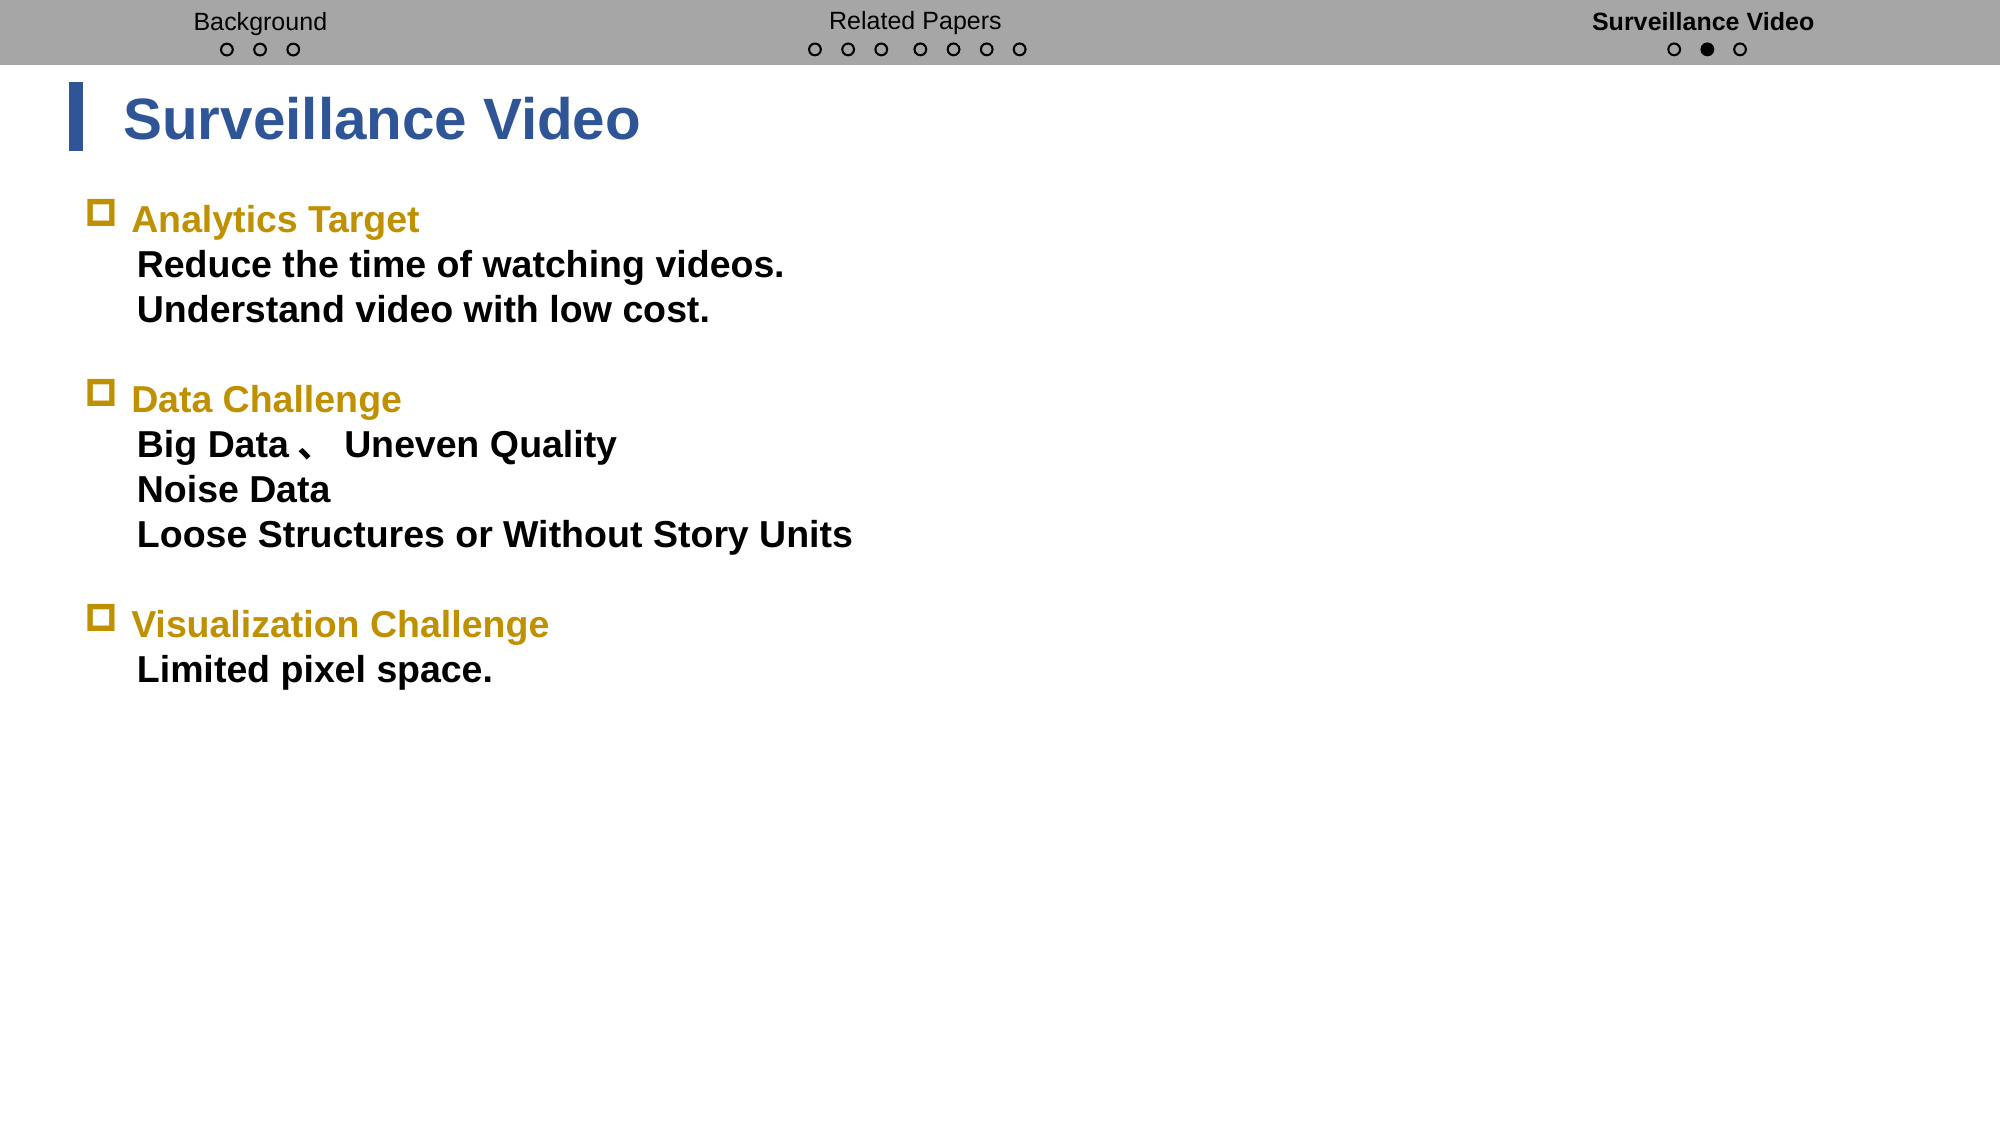

Related Papers
Background
Surveillance Video

Surveillance Video

Analytics Target
     Reduce the time of watching videos.
     Understand video with low cost.

Data Challenge
     Big Data、Uneven Quality
     Noise Data
     Loose Structures or Without Story Units

Visualization Challenge
     Limited pixel space.